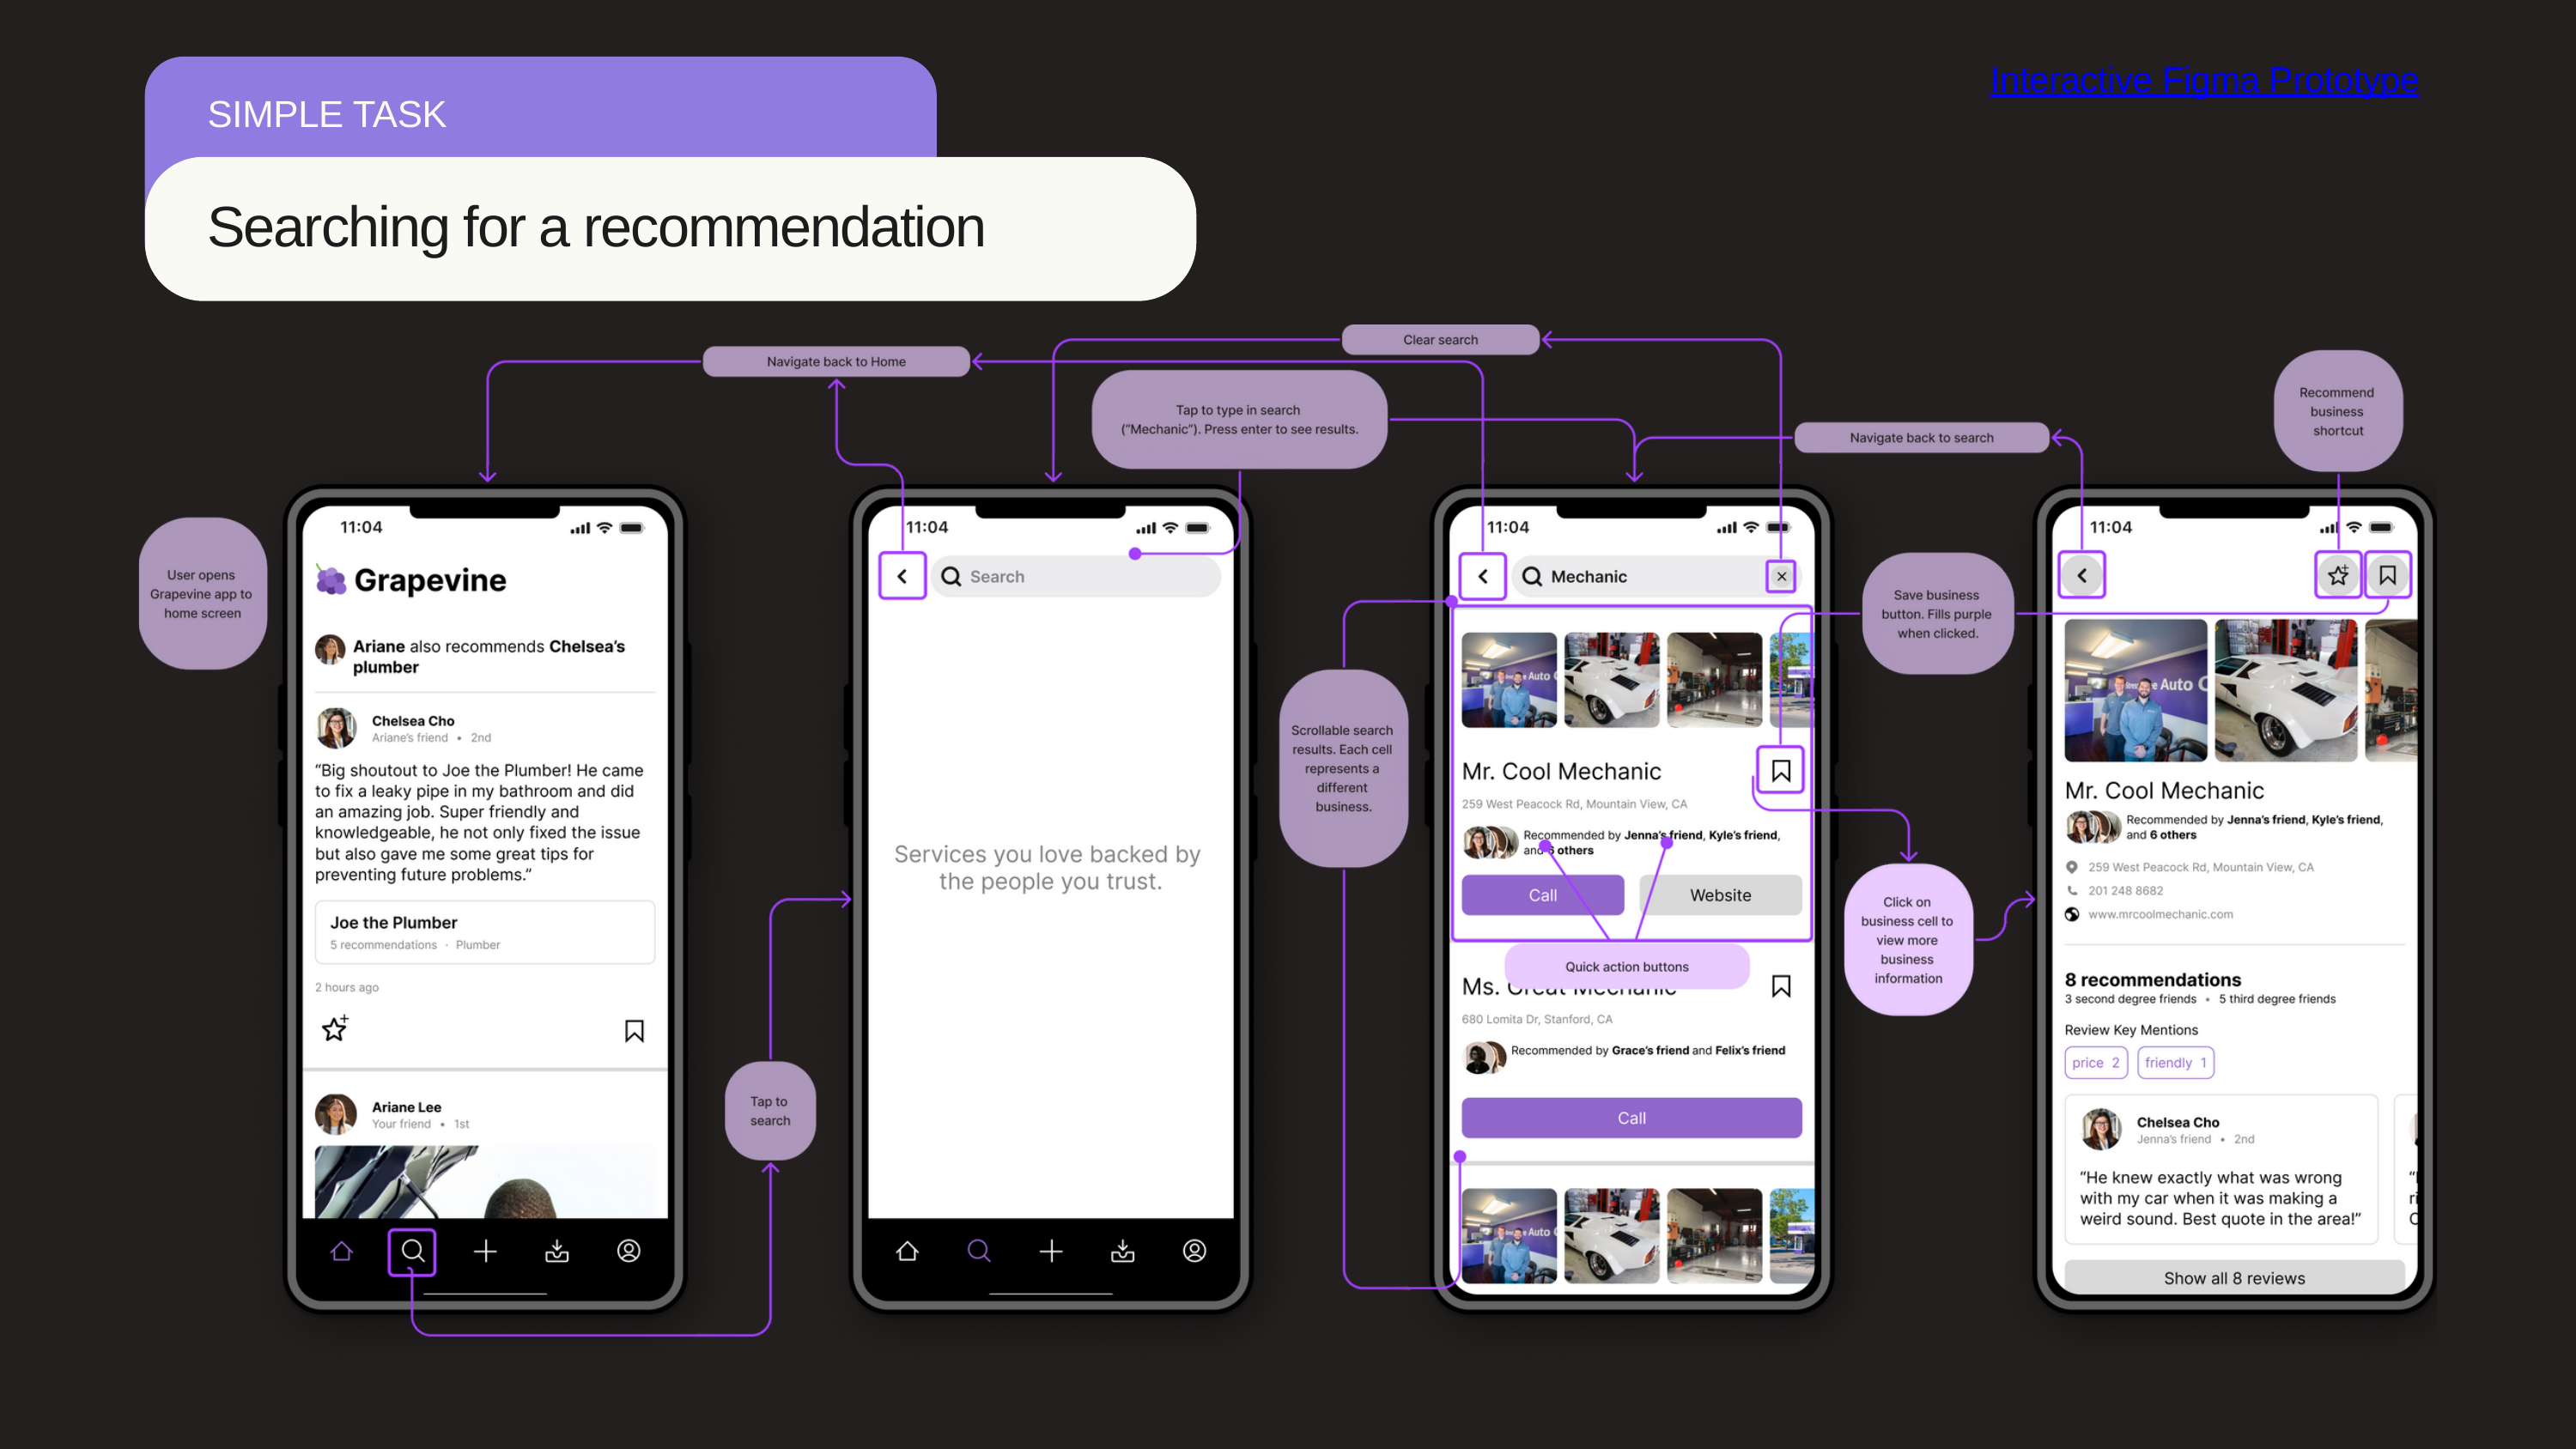

Interactive Figma Prototype

SIMPLE TASK

Searching for a recommendation